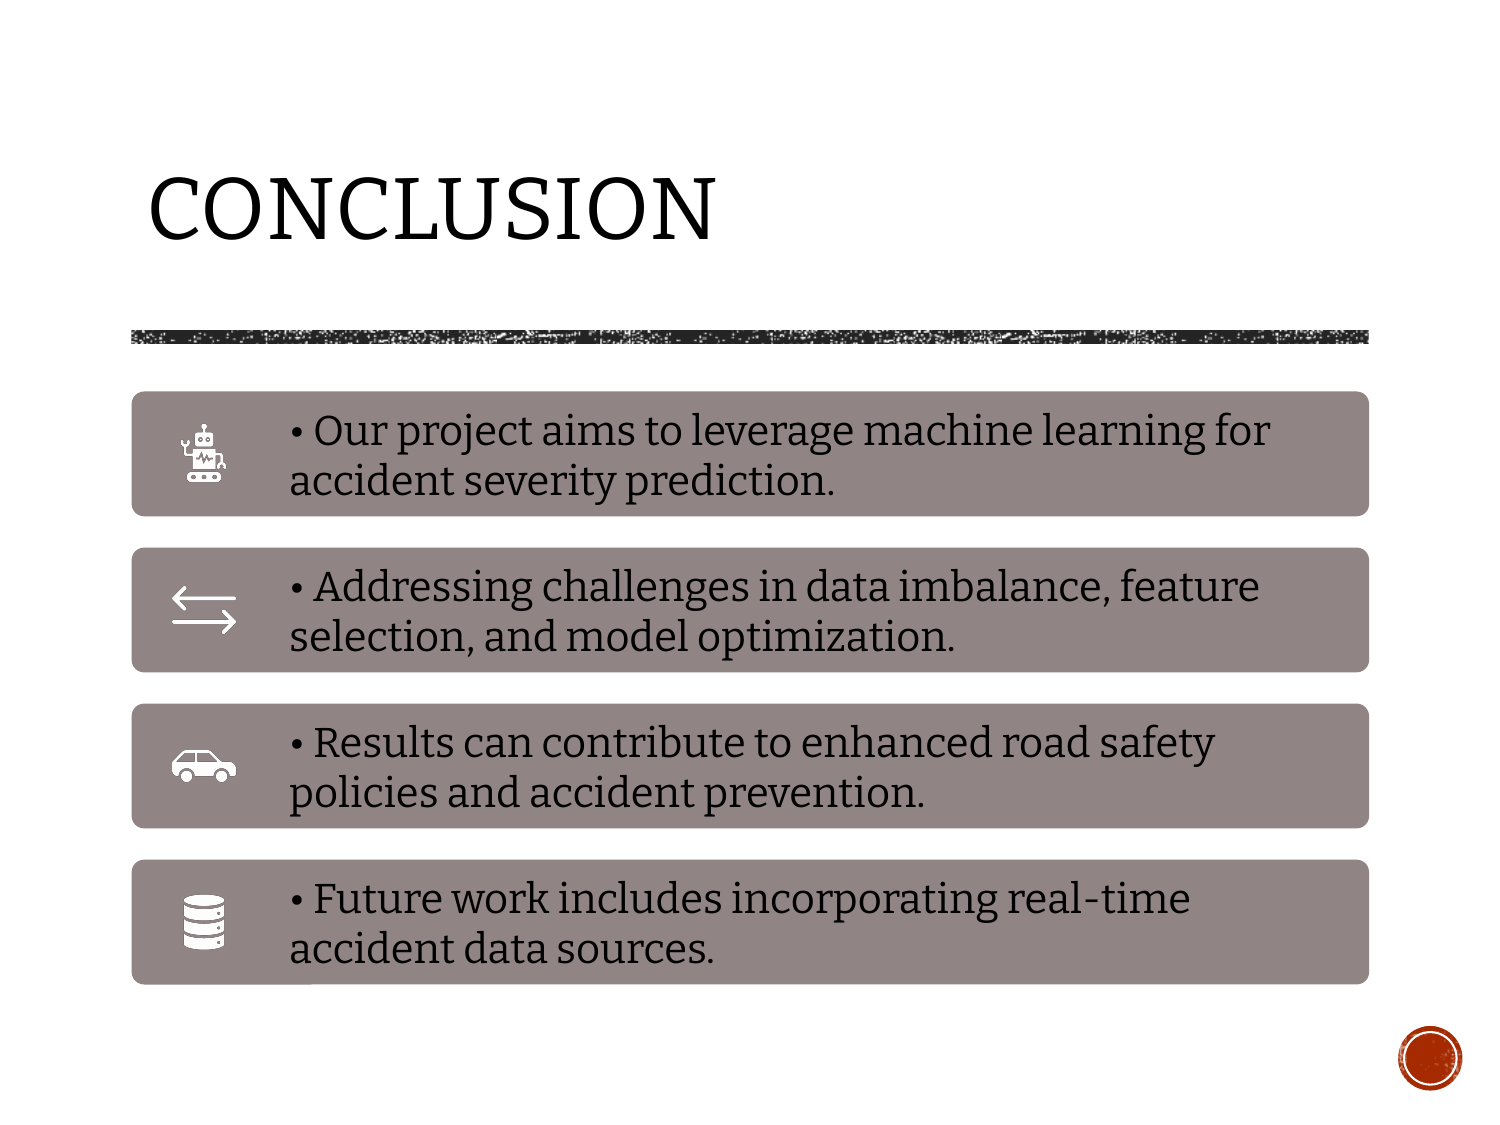

# Conclusion

• Our project aims to leverage machine learning for accident severity prediction.
• Addressing challenges in data imbalance, feature selection, and model optimization.
• Results can contribute to enhanced road safety policies and accident prevention.
• Future work includes incorporating real-time accident data sources.